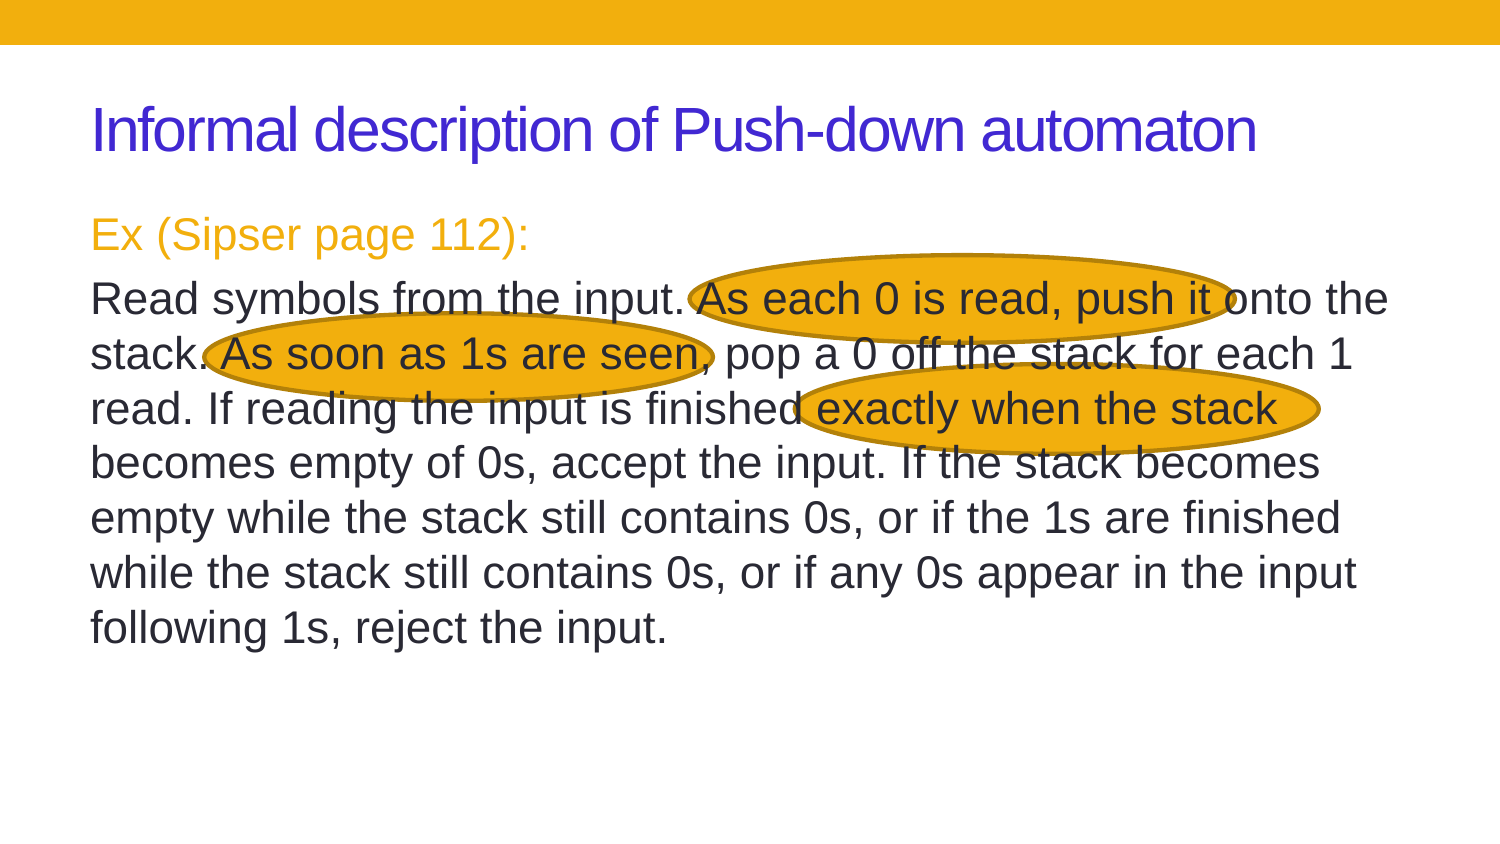

# Informal description of Push-down automaton
Ex (Sipser page 112):
Read symbols from the input. As each 0 is read, push it onto the stack. As soon as 1s are seen, pop a 0 off the stack for each 1 read. If reading the input is finished exactly when the stack becomes empty of 0s, accept the input. If the stack becomes empty while the stack still contains 0s, or if the 1s are finished while the stack still contains 0s, or if any 0s appear in the input following 1s, reject the input.